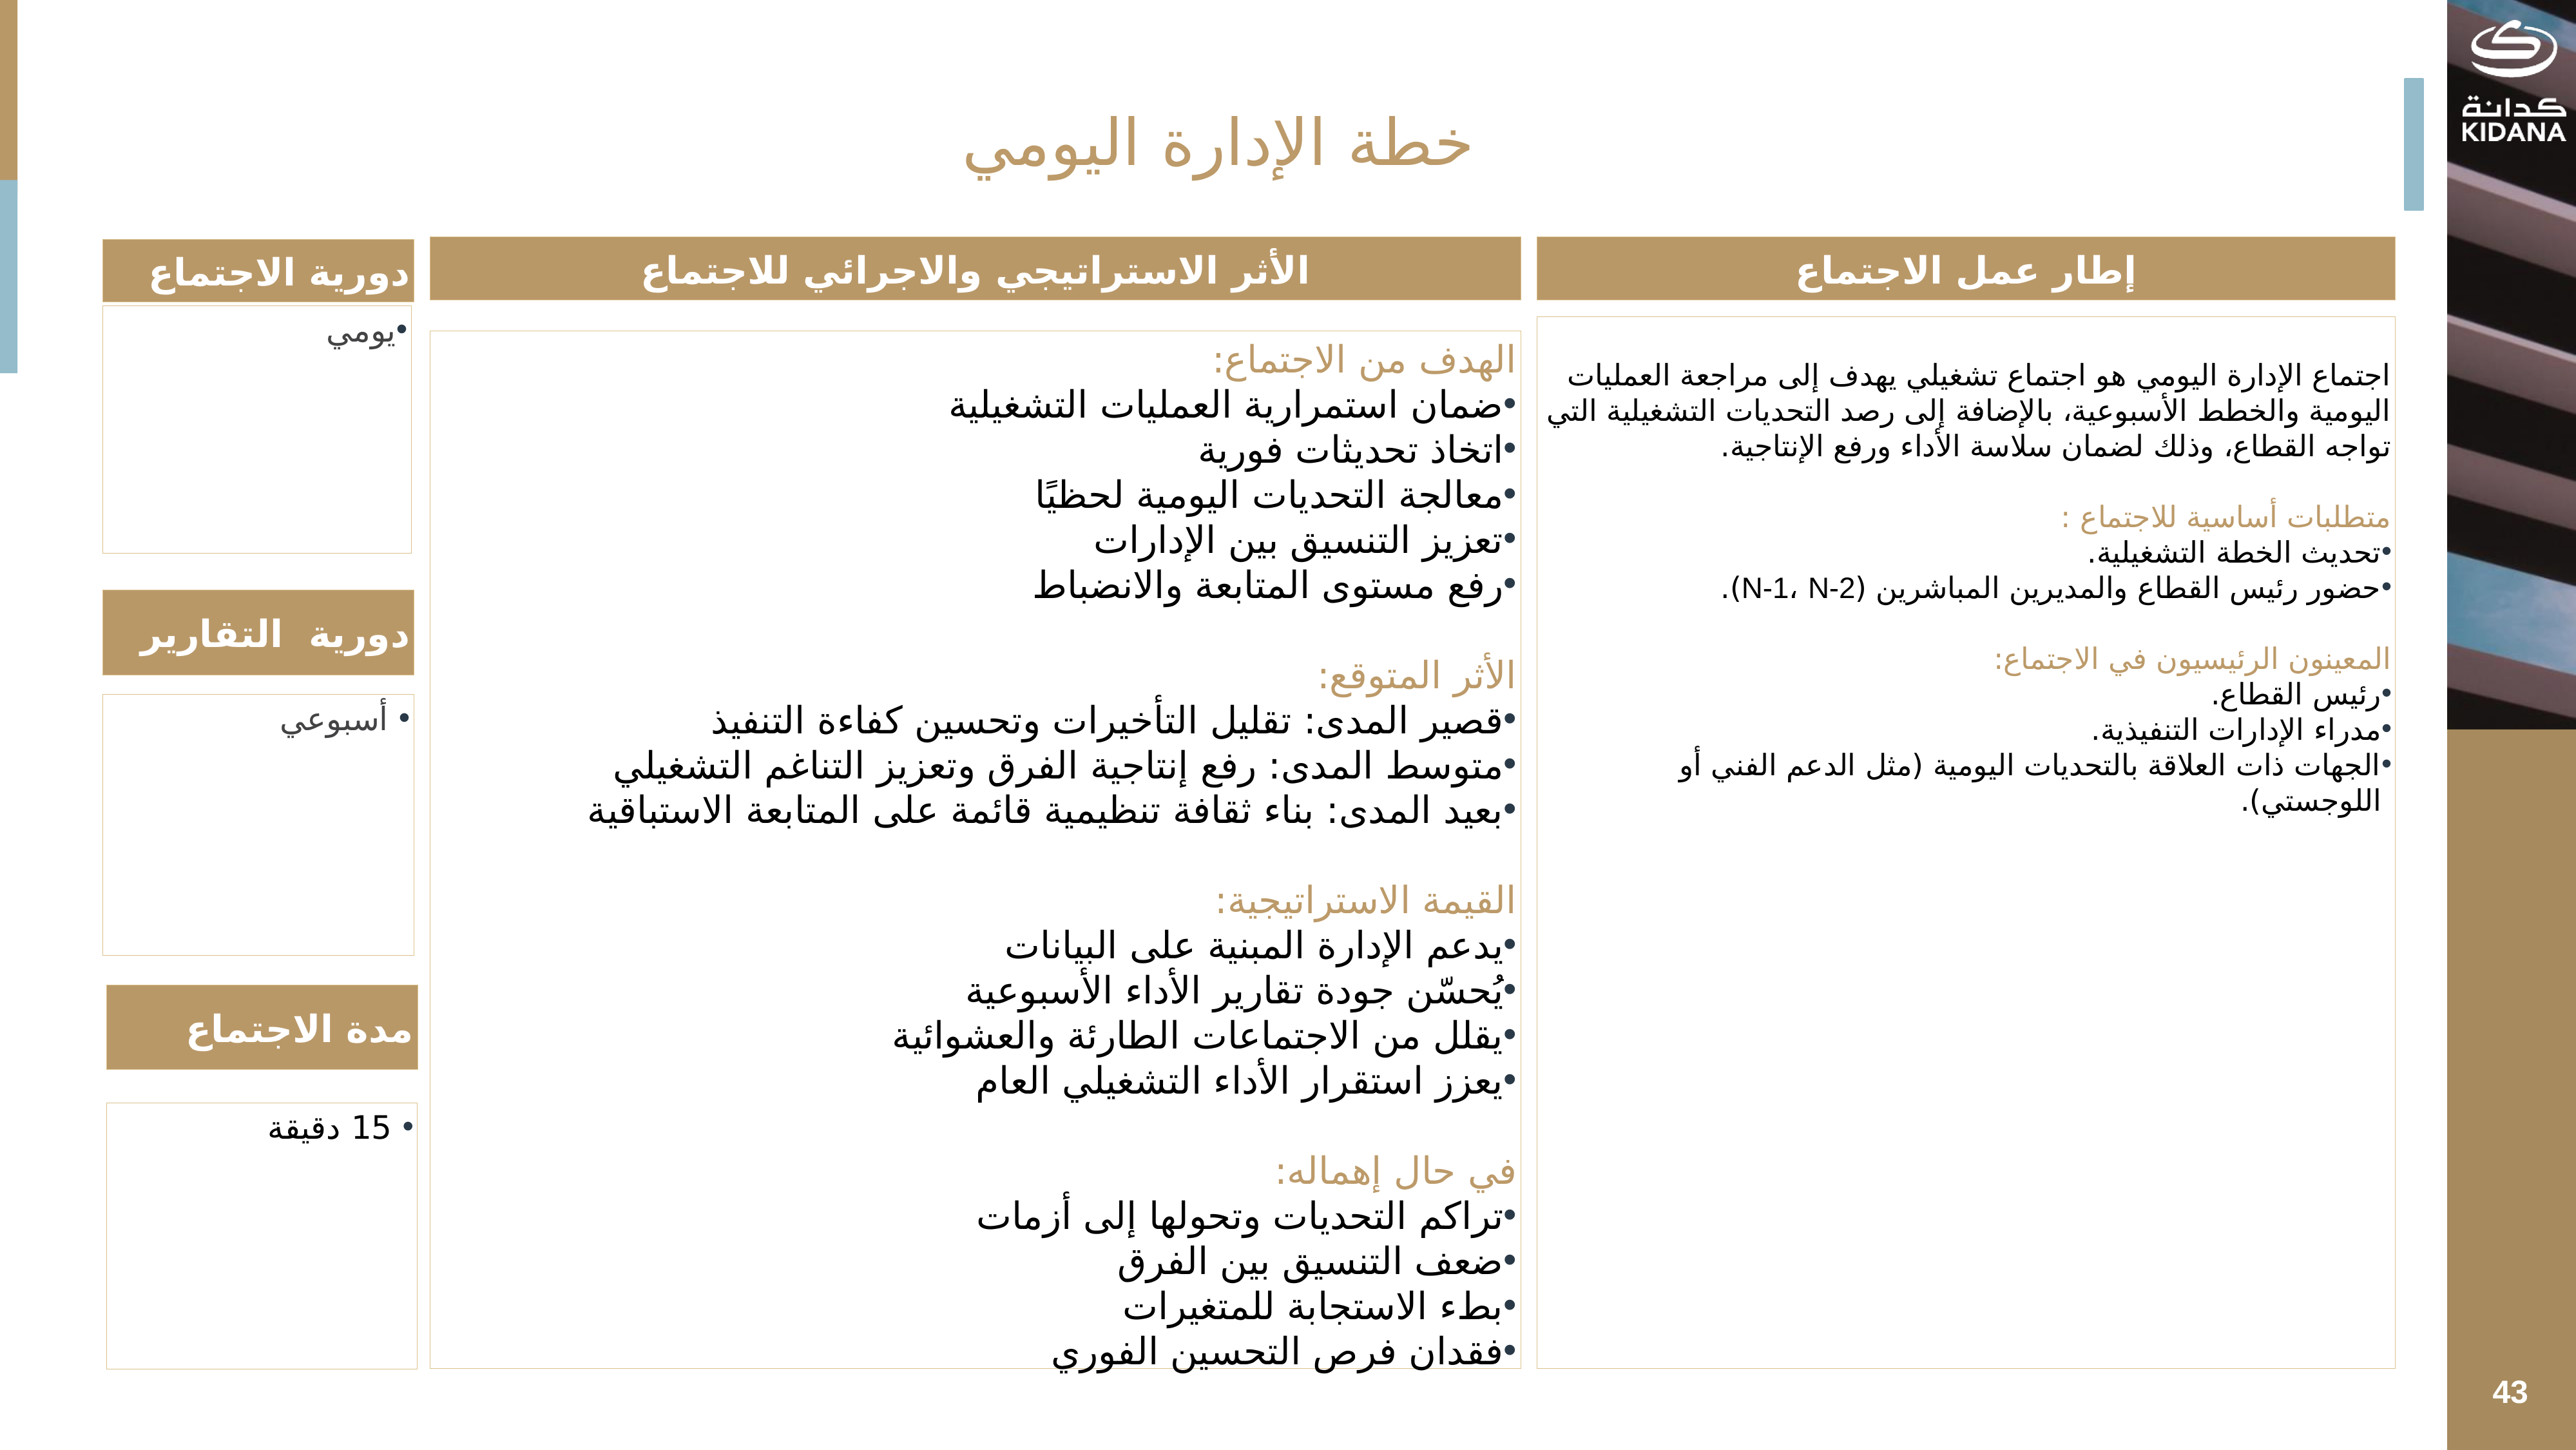

خطة الإدارة اليومي
الأثر الاستراتيجي والاجرائي للاجتماع
إطار عمل الاجتماع
دورية الاجتماع
يومي

اجتماع الإدارة اليومي هو اجتماع تشغيلي يهدف إلى مراجعة العمليات اليومية والخطط الأسبوعية، بالإضافة إلى رصد التحديات التشغيلية التي تواجه القطاع، وذلك لضمان سلاسة الأداء ورفع الإنتاجية.

متطلبات أساسية للاجتماع :
تحديث الخطة التشغيلية.
حضور رئيس القطاع والمديرين المباشرين (N-1، N-2).

المعينون الرئيسيون في الاجتماع:
رئيس القطاع.
مدراء الإدارات التنفيذية.
الجهات ذات العلاقة بالتحديات اليومية (مثل الدعم الفني أو اللوجستي).

الهدف من الاجتماع:
ضمان استمرارية العمليات التشغيلية
اتخاذ تحديثات فورية
معالجة التحديات اليومية لحظيًا
تعزيز التنسيق بين الإدارات
رفع مستوى المتابعة والانضباط

الأثر المتوقع:
قصير المدى: تقليل التأخيرات وتحسين كفاءة التنفيذ
متوسط المدى: رفع إنتاجية الفرق وتعزيز التناغم التشغيلي
بعيد المدى: بناء ثقافة تنظيمية قائمة على المتابعة الاستباقية

القيمة الاستراتيجية:
يدعم الإدارة المبنية على البيانات
يُحسّن جودة تقارير الأداء الأسبوعية
يقلل من الاجتماعات الطارئة والعشوائية
يعزز استقرار الأداء التشغيلي العام

في حال إهماله:
تراكم التحديات وتحولها إلى أزمات
ضعف التنسيق بين الفرق
بطء الاستجابة للمتغيرات
فقدان فرص التحسين الفوري

دورية  التقارير
 أسبوعي
مدة الاجتماع
 15 دقيقة